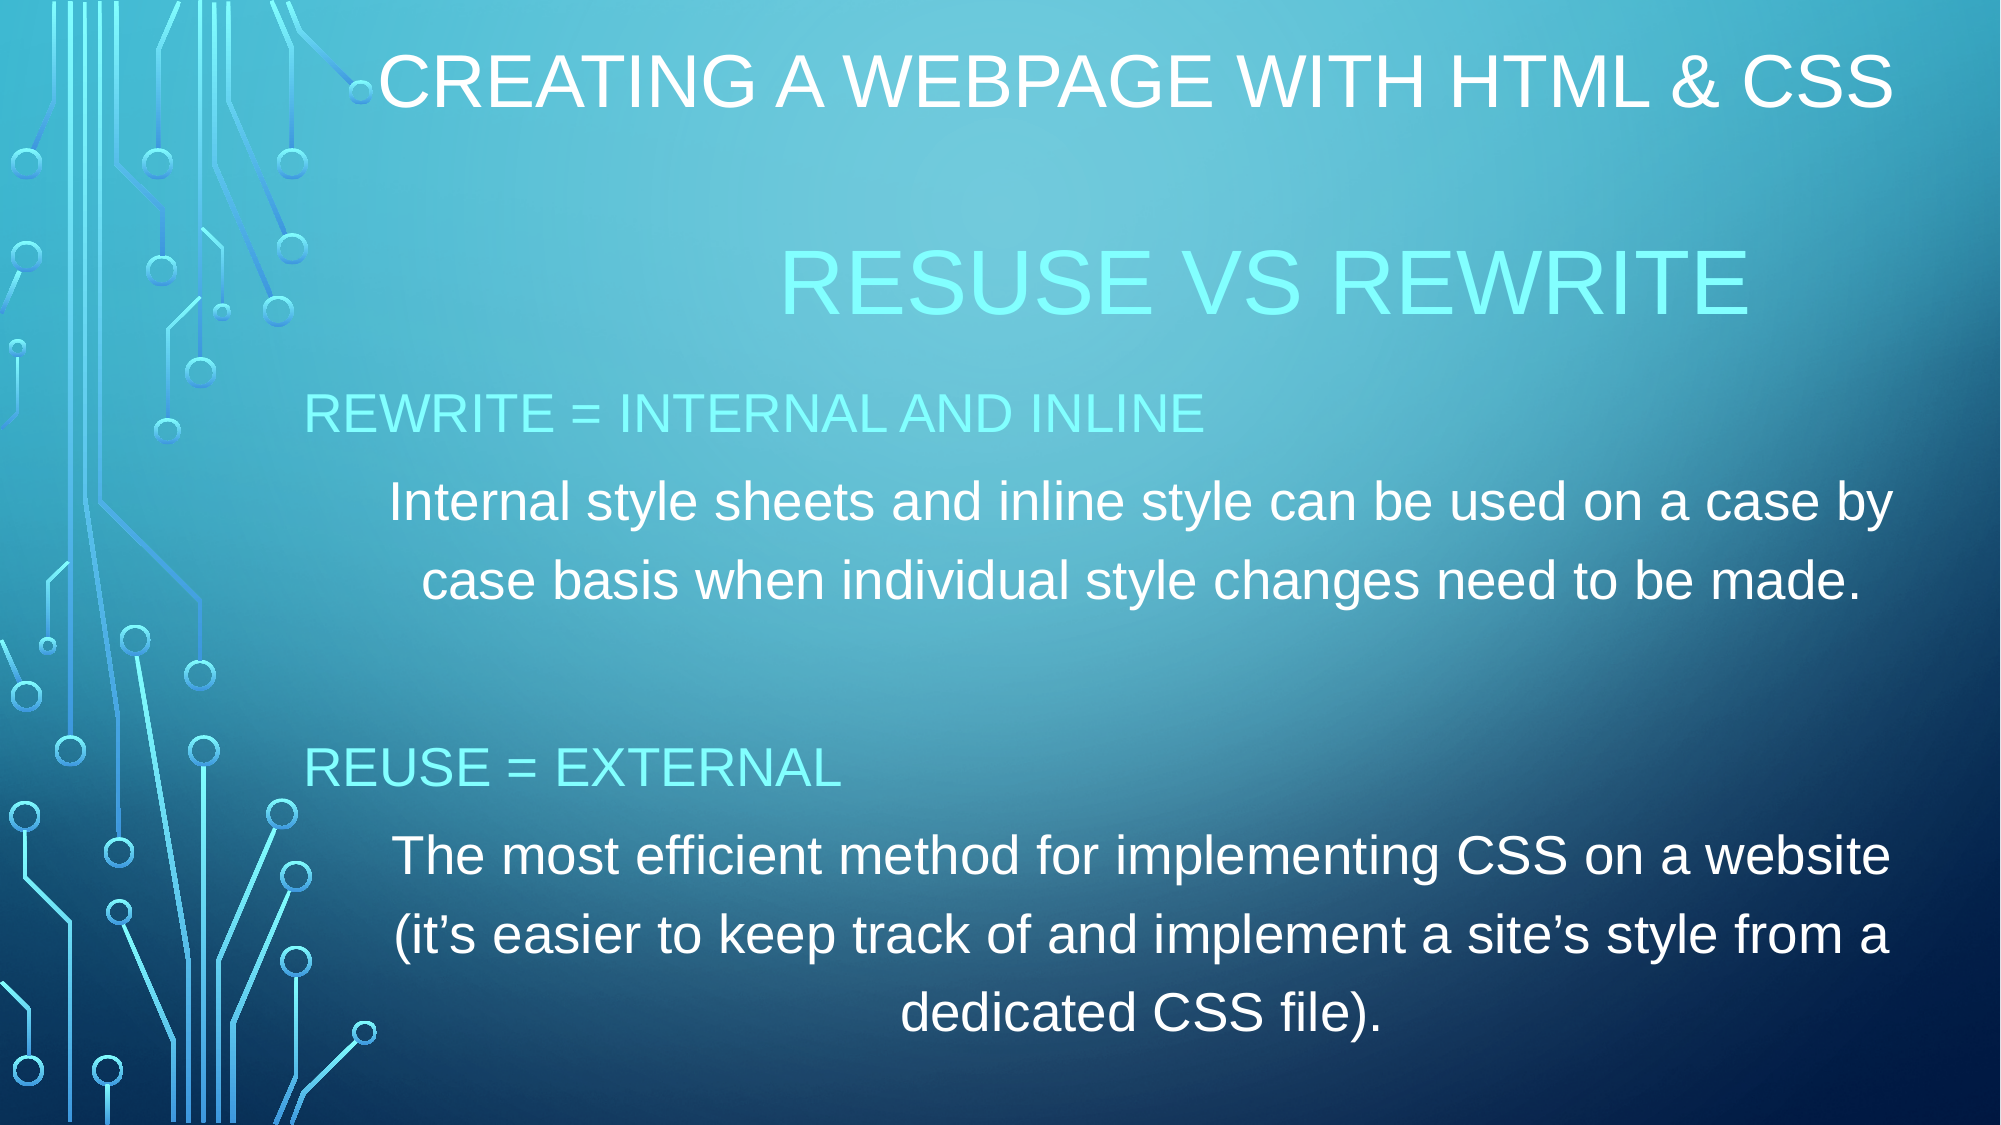

# CREATING A WEBPAGE WITH html & CSS
			 RESUSE vs REWRITE
Rewrite = Internal and Inline
Internal style sheets and inline style can be used on a case by case basis when individual style changes need to be made.

Reuse = External
The most efficient method for implementing CSS on a website (it’s easier to keep track of and implement a site’s style from a dedicated CSS file).